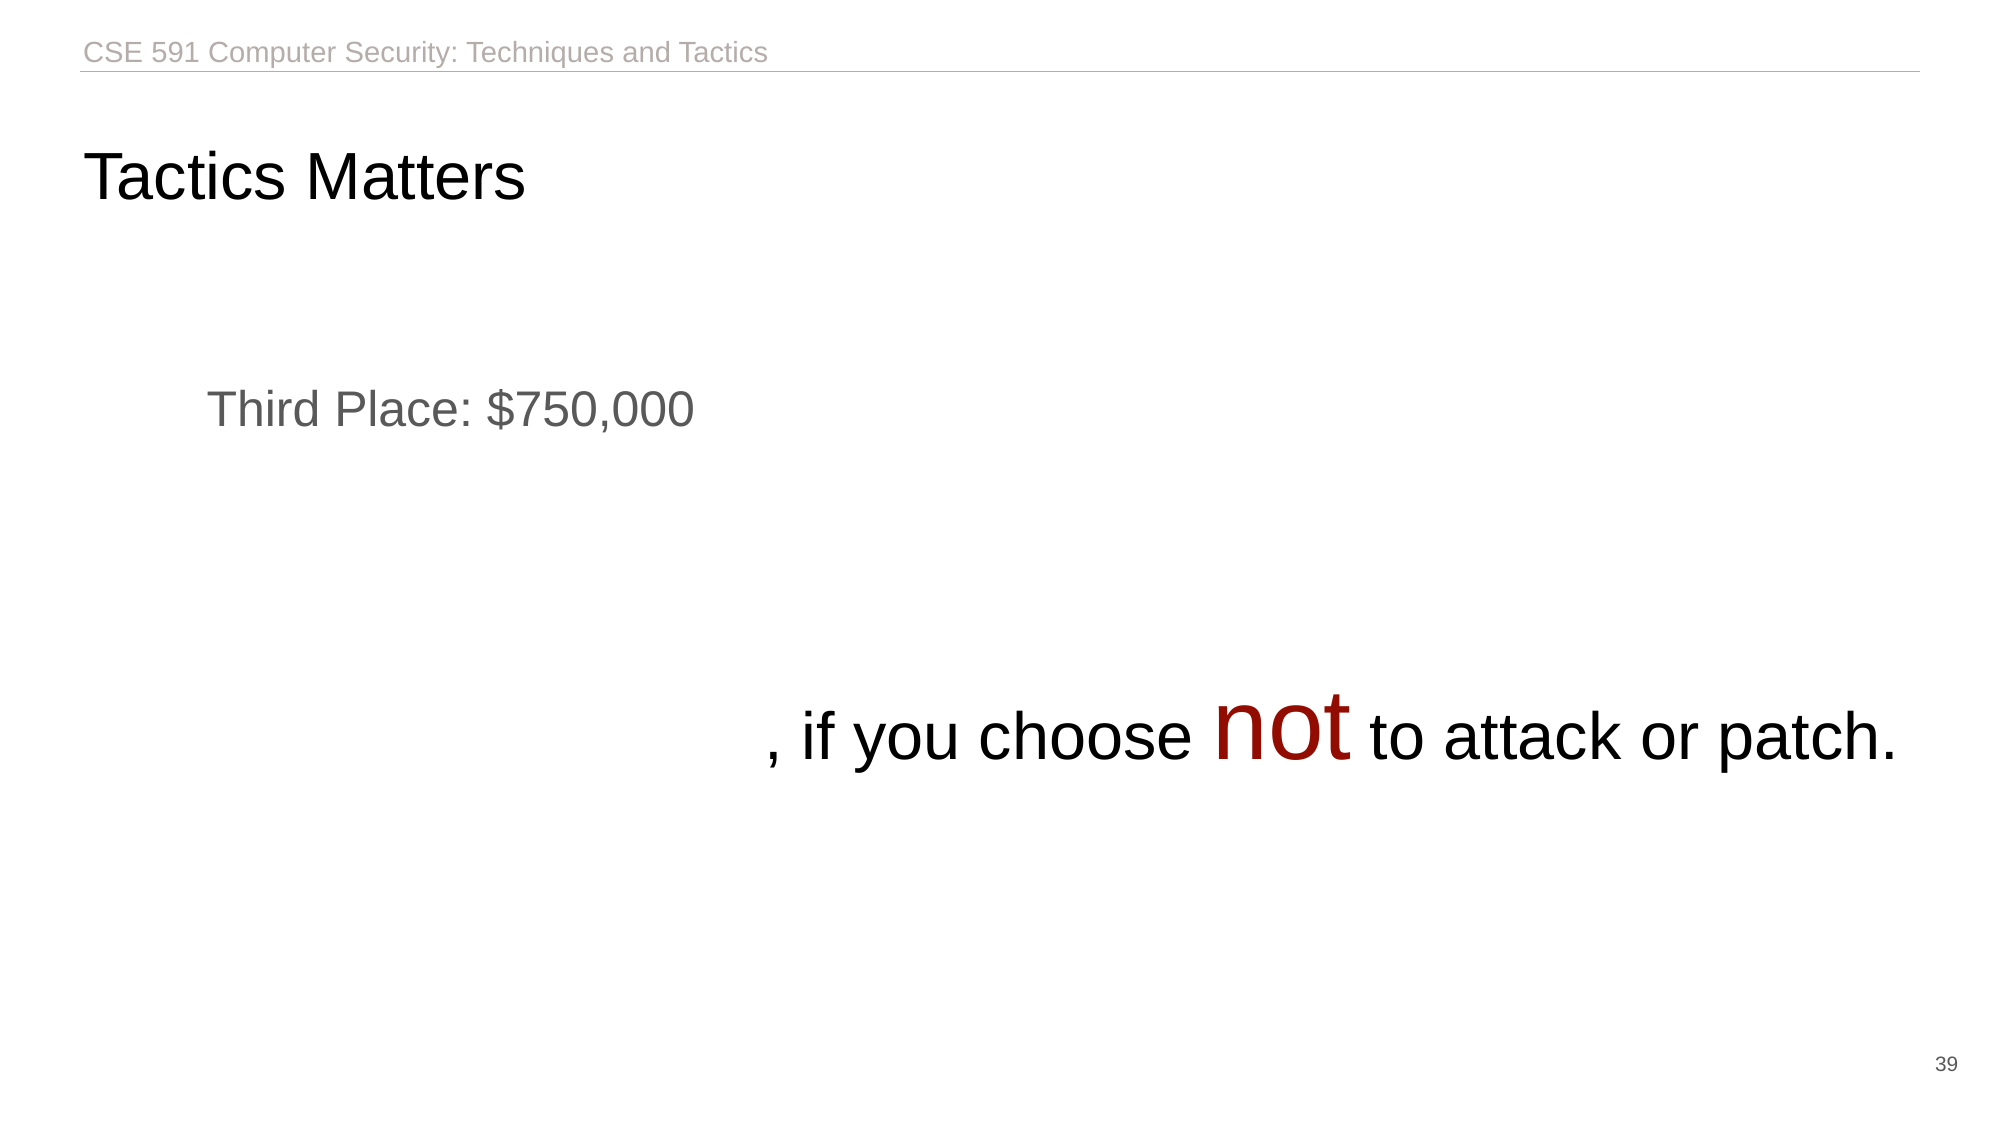

# Tactics Matters
First Place: $2,000,000
Second Place: $1,000,000
Third Place: $750,000

, if you choose not to attack or patch.
39